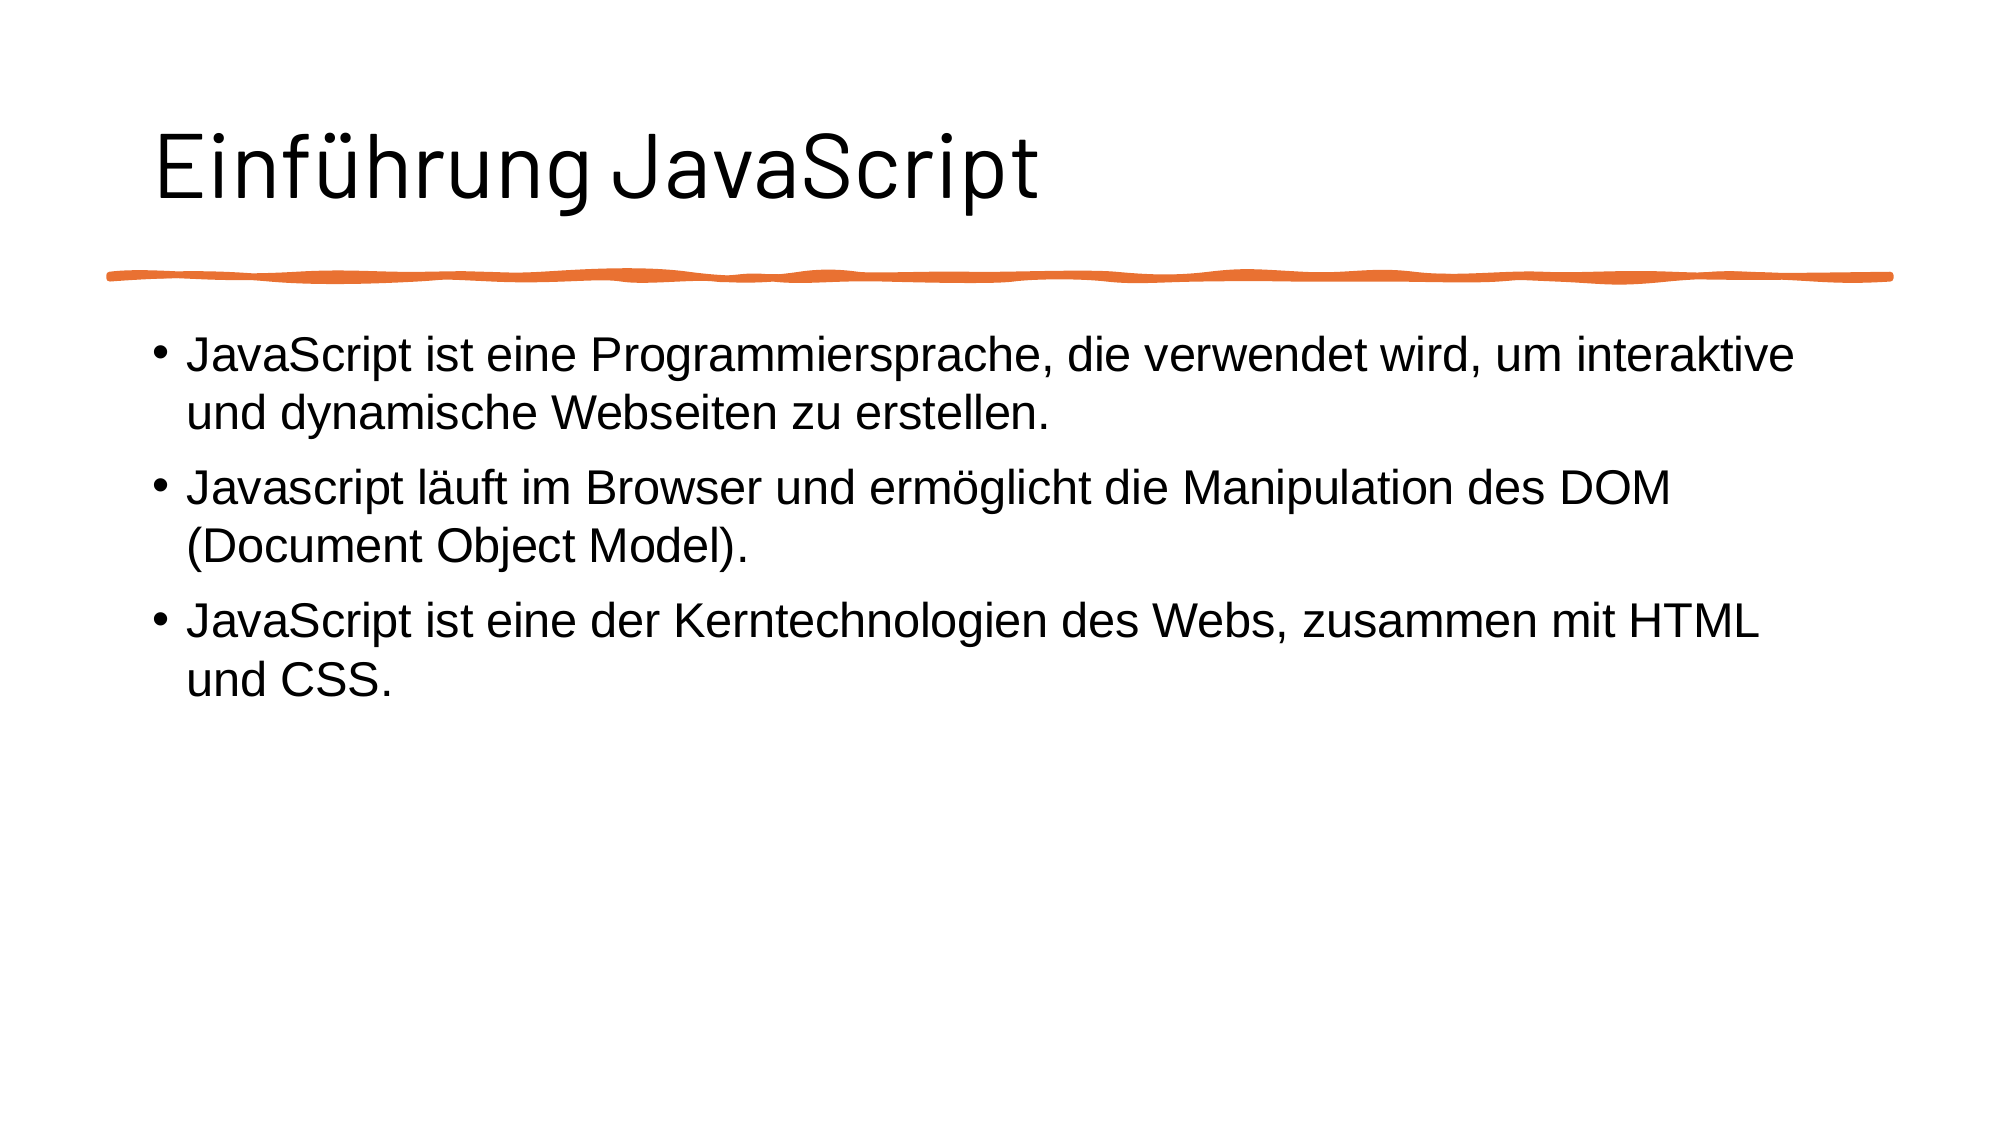

# Einführung JavaScript

JavaScript ist eine Programmiersprache, die verwendet wird, um interaktive und dynamische Webseiten zu erstellen.
Javascript läuft im Browser und ermöglicht die Manipulation des DOM (Document Object Model).
JavaScript ist eine der Kerntechnologien des Webs, zusammen mit HTML und CSS.